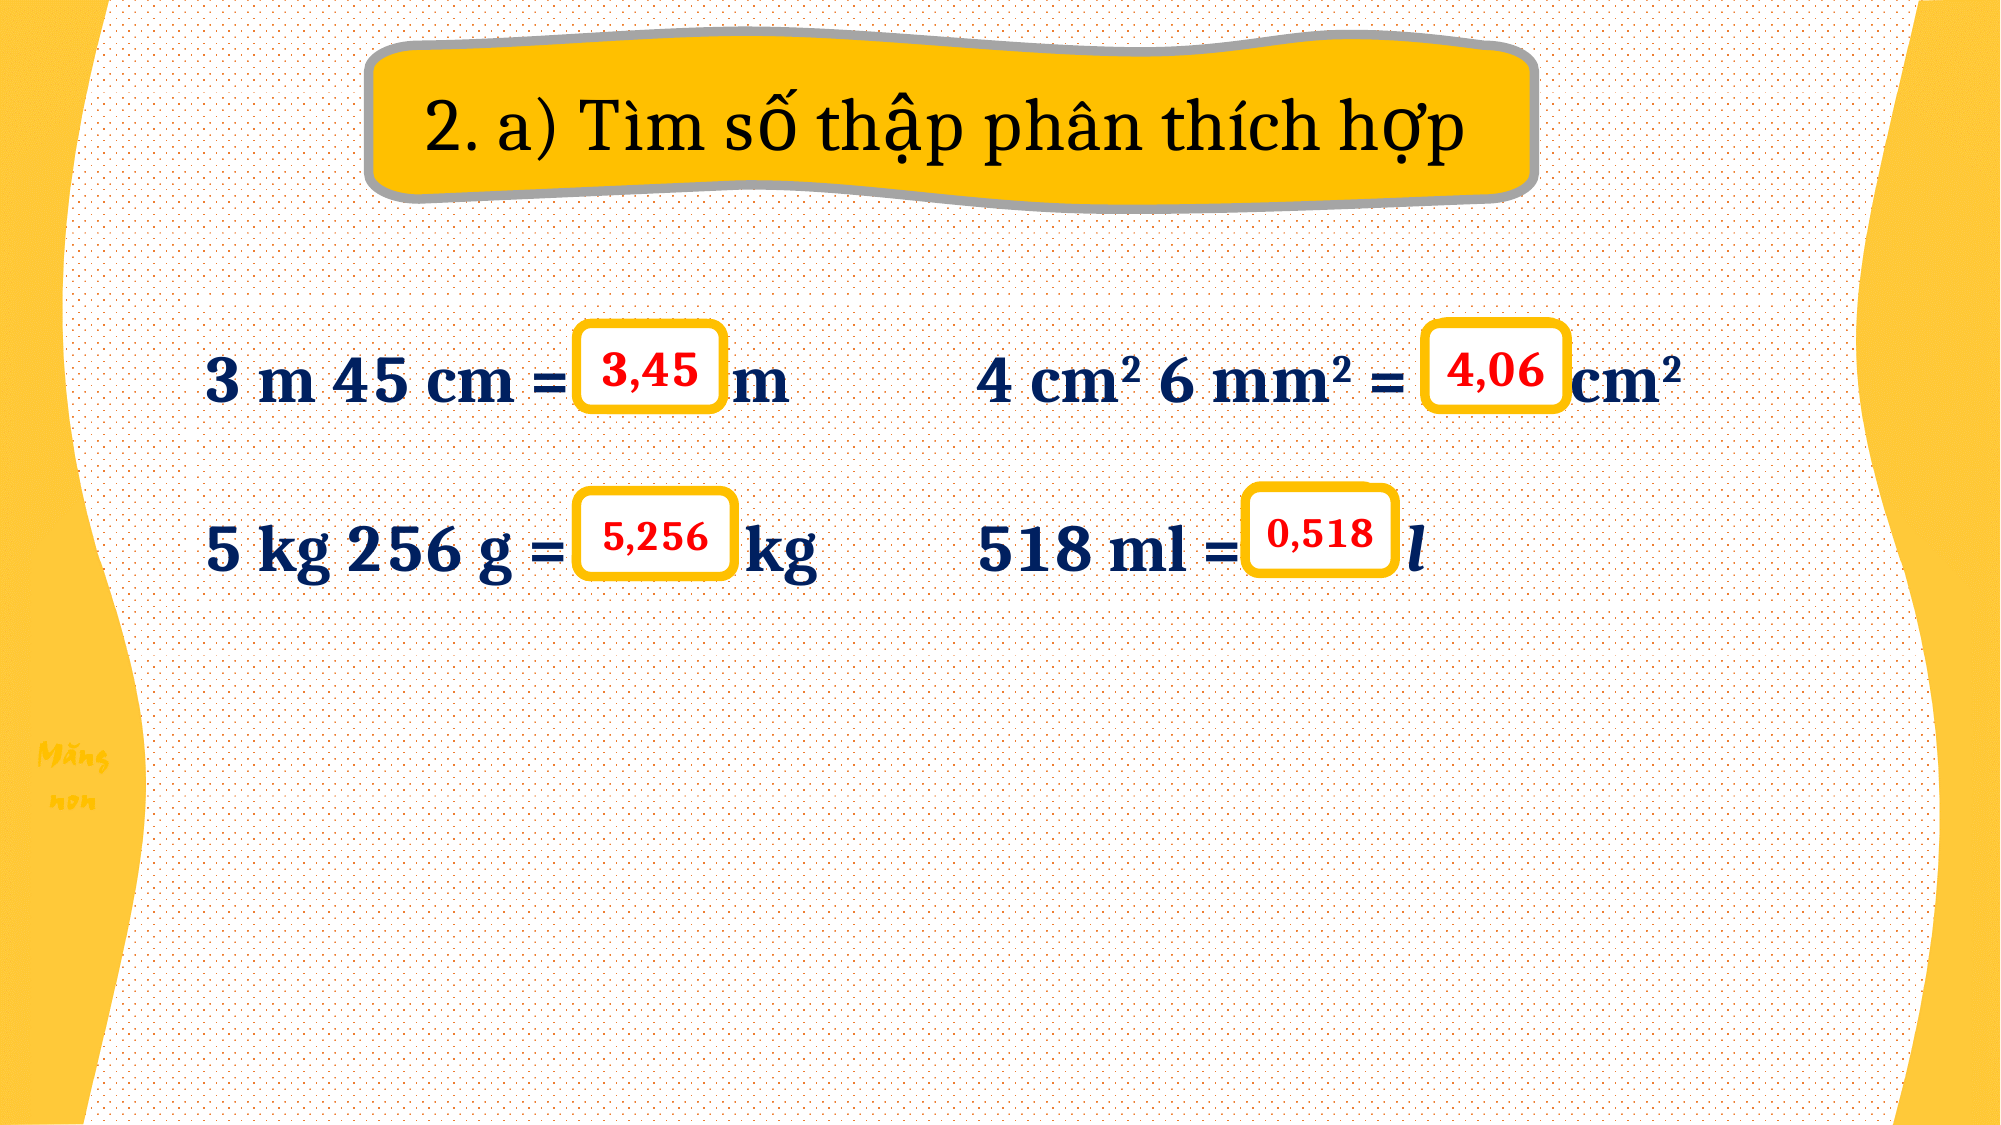

2. a) Tìm số thập phân thích hợp
| 3 m 45 cm = m | 4 cm2 6 mm2 = cm2 |
| --- | --- |
| 5 kg 256 g = kg | 518 ml = l |
?
3,45
4,06
?
?
0,518
5,256
?